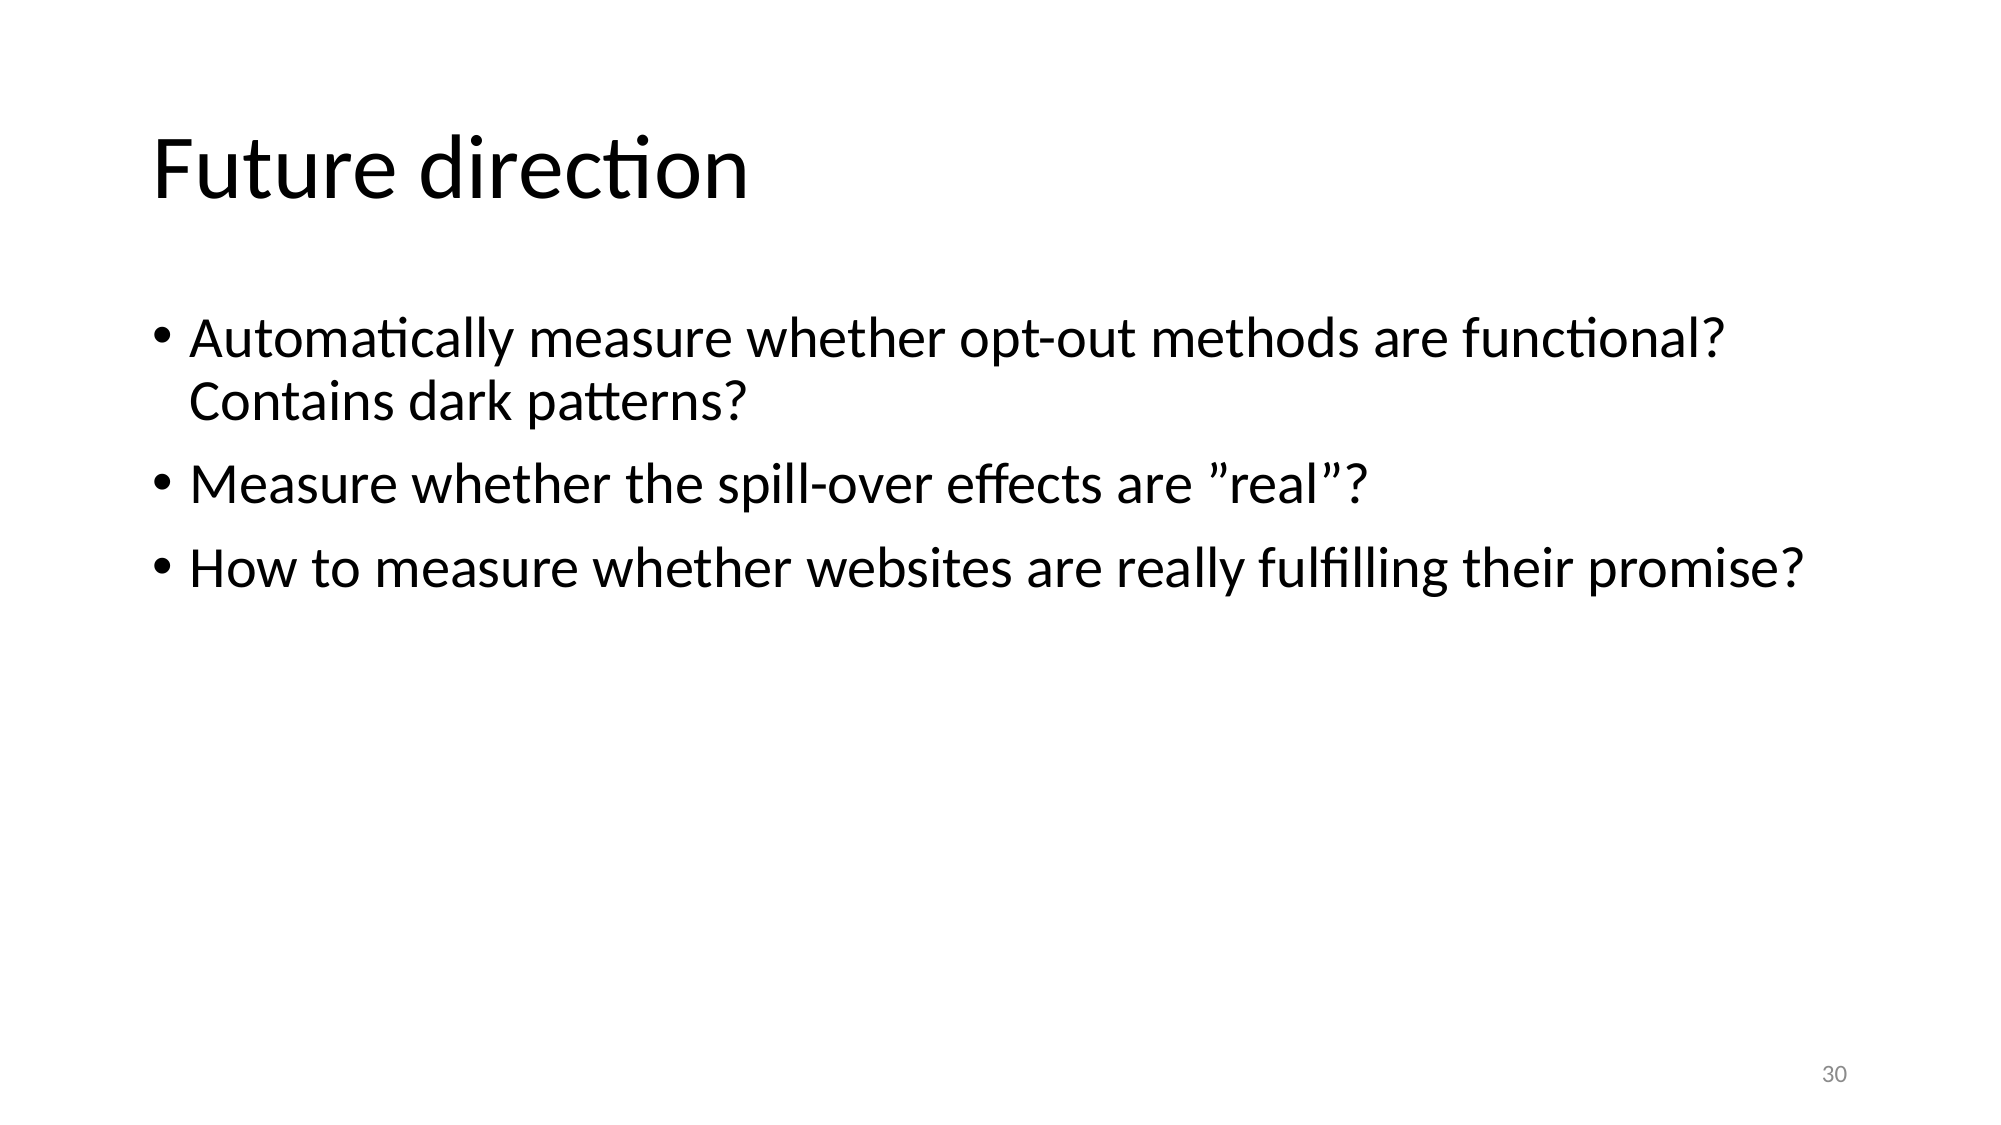

# Future direction
Automatically measure whether opt-out methods are functional? Contains dark patterns?
Measure whether the spill-over effects are ”real”?
How to measure whether websites are really fulfilling their promise?

30